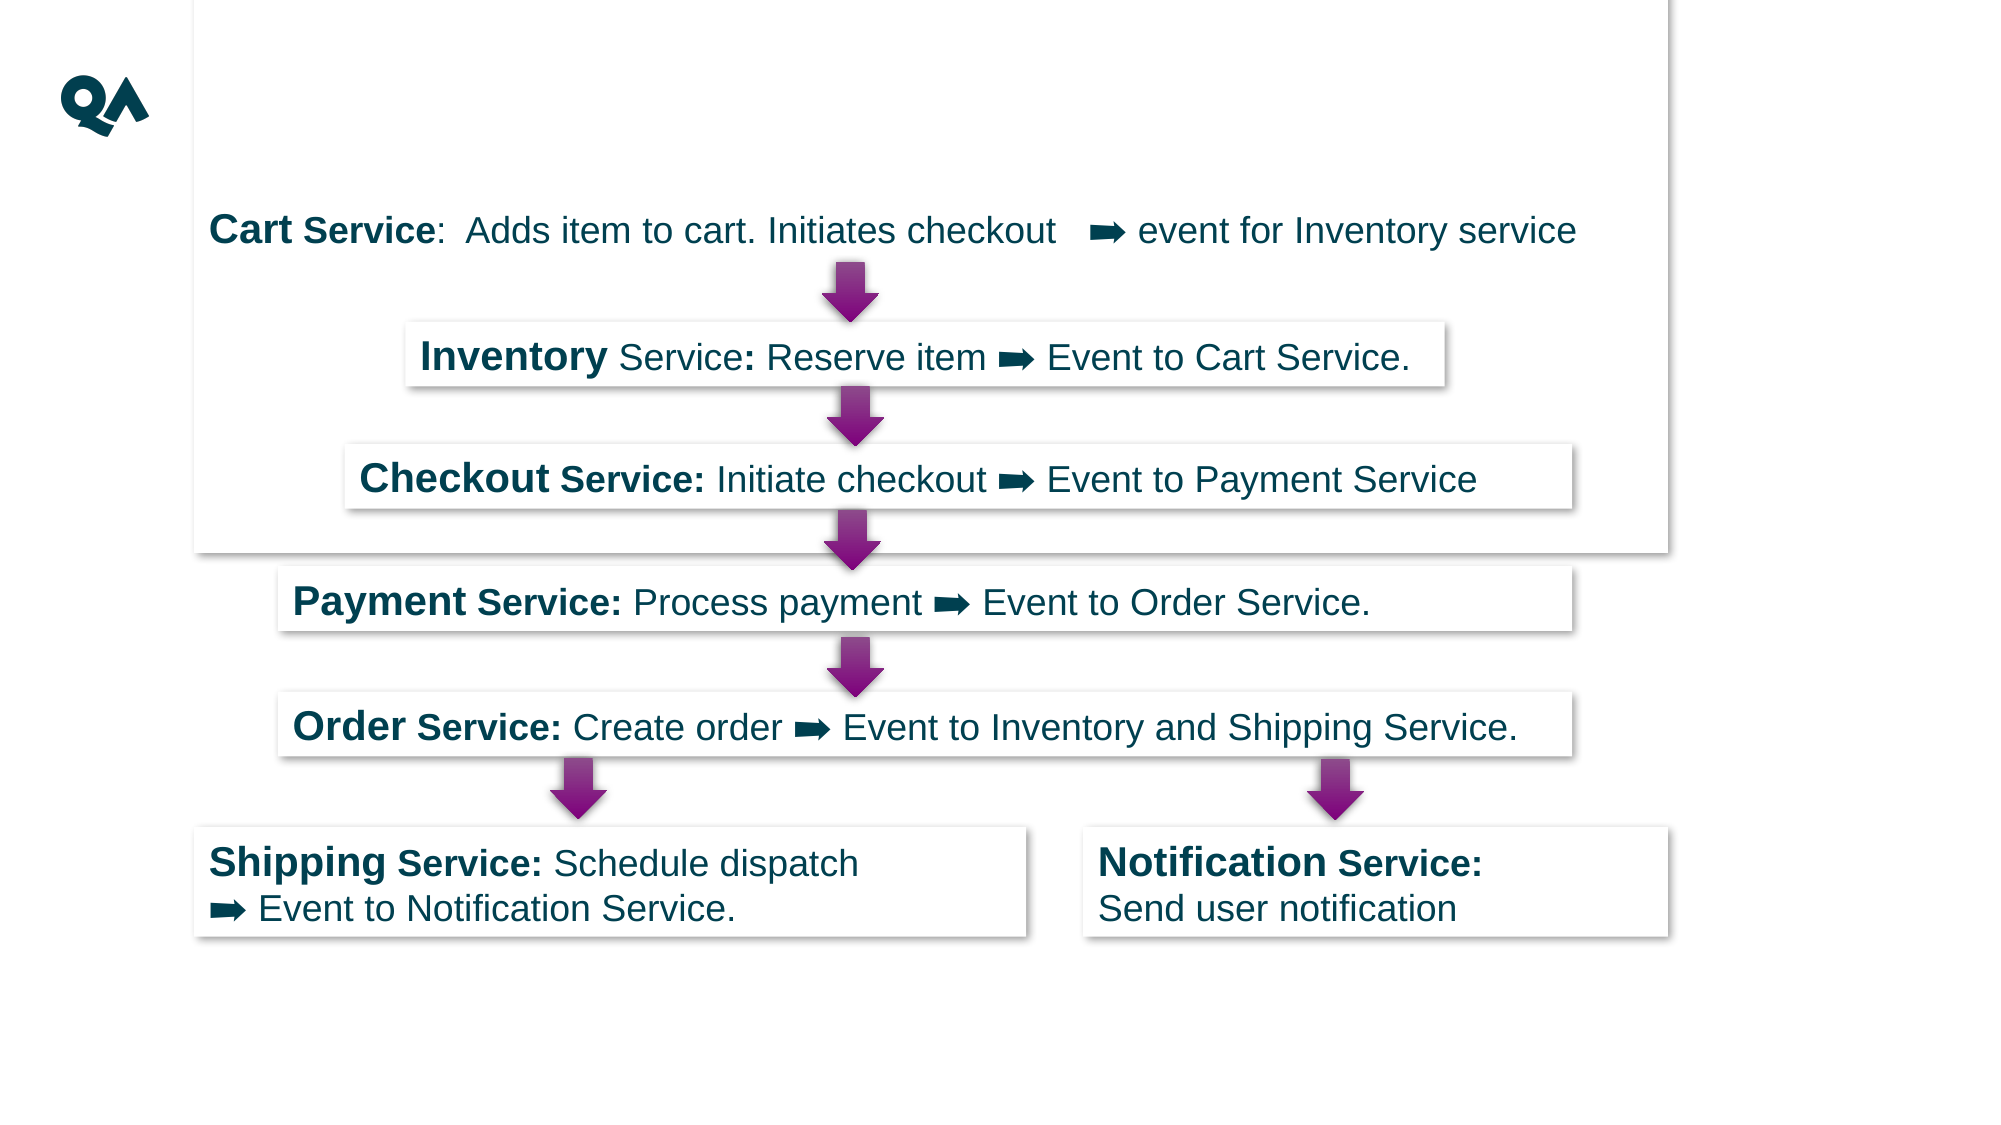

Cart Service:  Adds item to cart. Initiates checkout   ➡️ event for Inventory service

Inventory Service: Reserve item ➡️ Event to Cart Service.

Checkout Service: Initiate checkout ➡️ Event to Payment Service

Payment Service: Process payment ➡️ Event to Order Service.

Order Service: Create order ➡️ Event to Inventory and Shipping Service.

Notification Service:
Send user notification
Shipping Service: Schedule dispatch
➡️ Event to Notification Service.